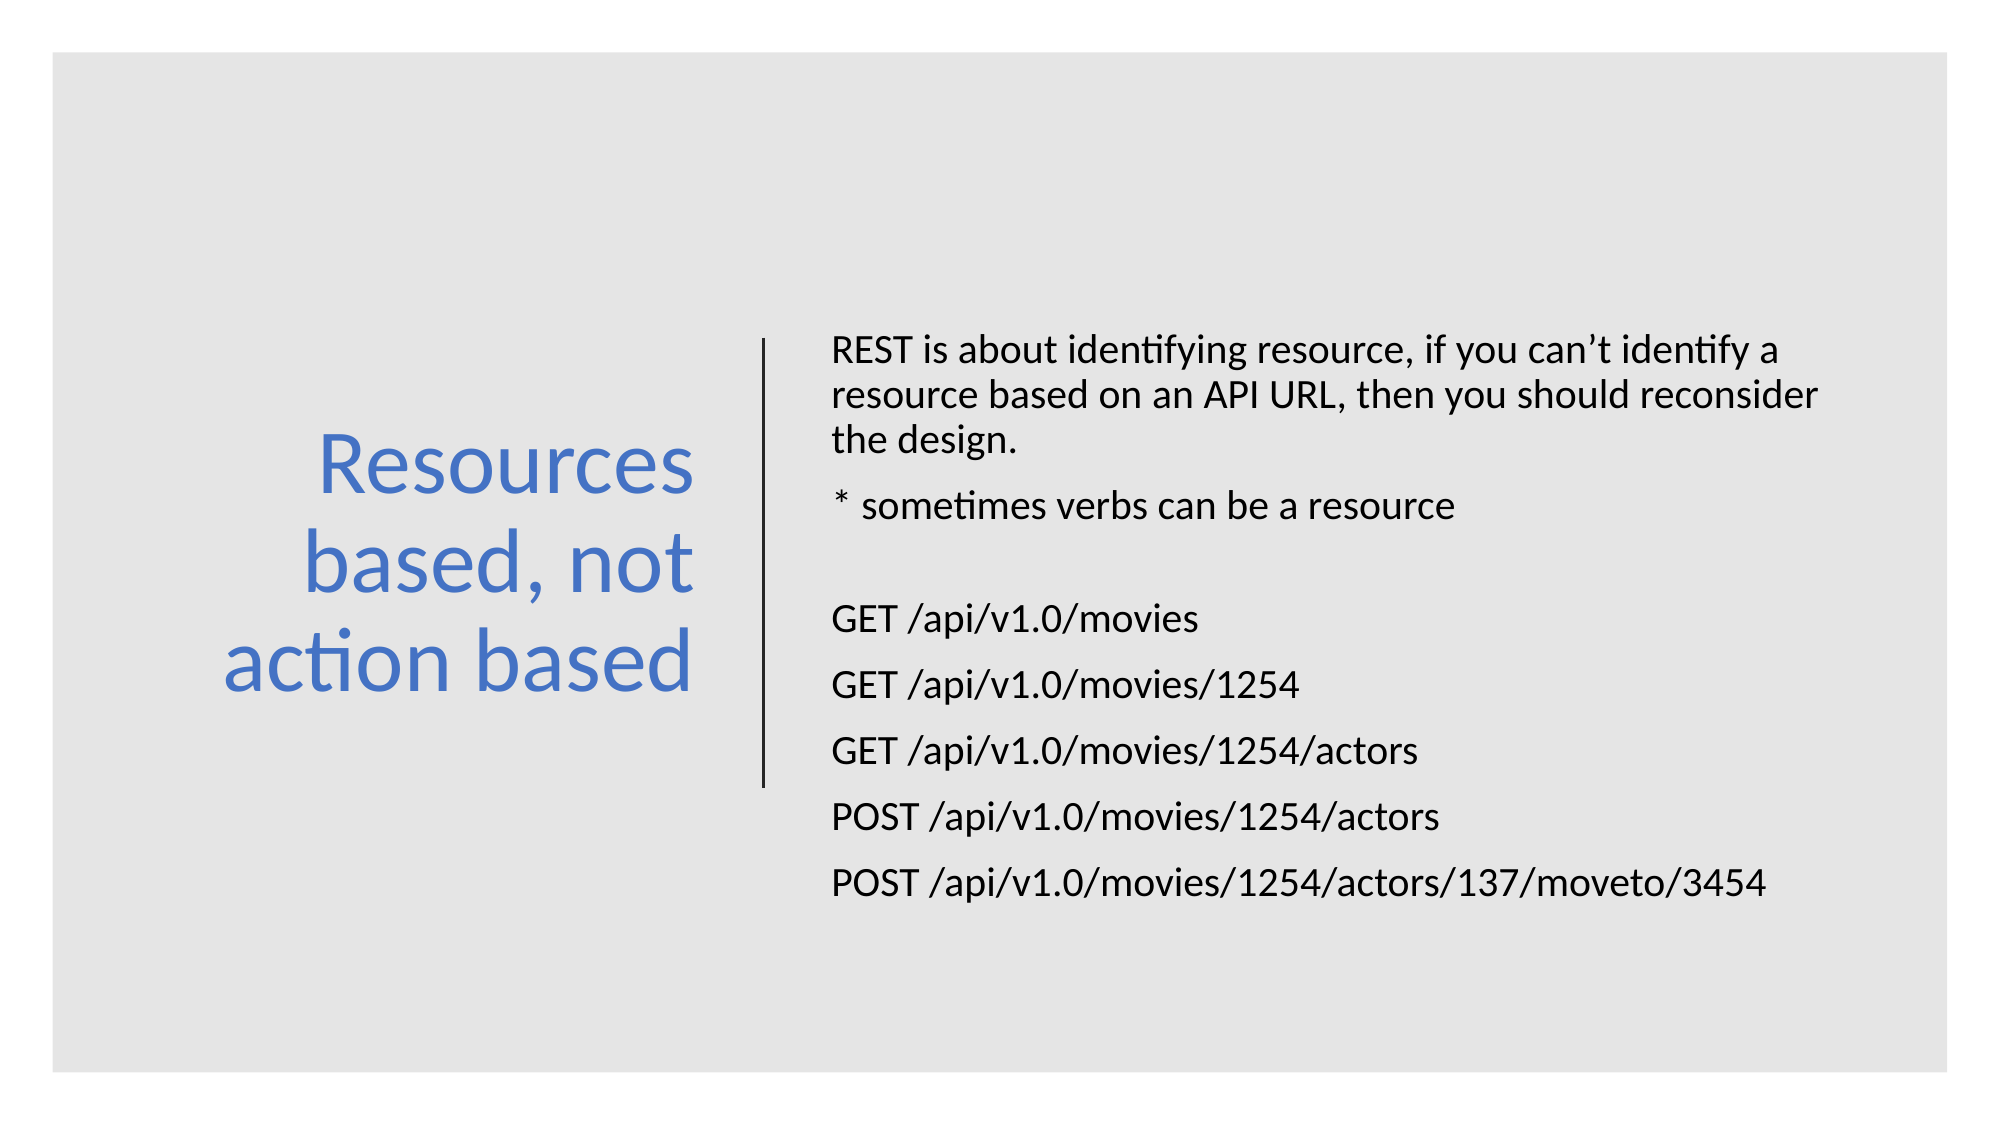

# Resources based, not action based
REST is about identifying resource, if you can’t identify a resource based on an API URL, then you should reconsider the design.
* sometimes verbs can be a resource
GET /api/v1.0/movies
GET /api/v1.0/movies/1254
GET /api/v1.0/movies/1254/actors
POST /api/v1.0/movies/1254/actors
POST /api/v1.0/movies/1254/actors/137/moveto/3454